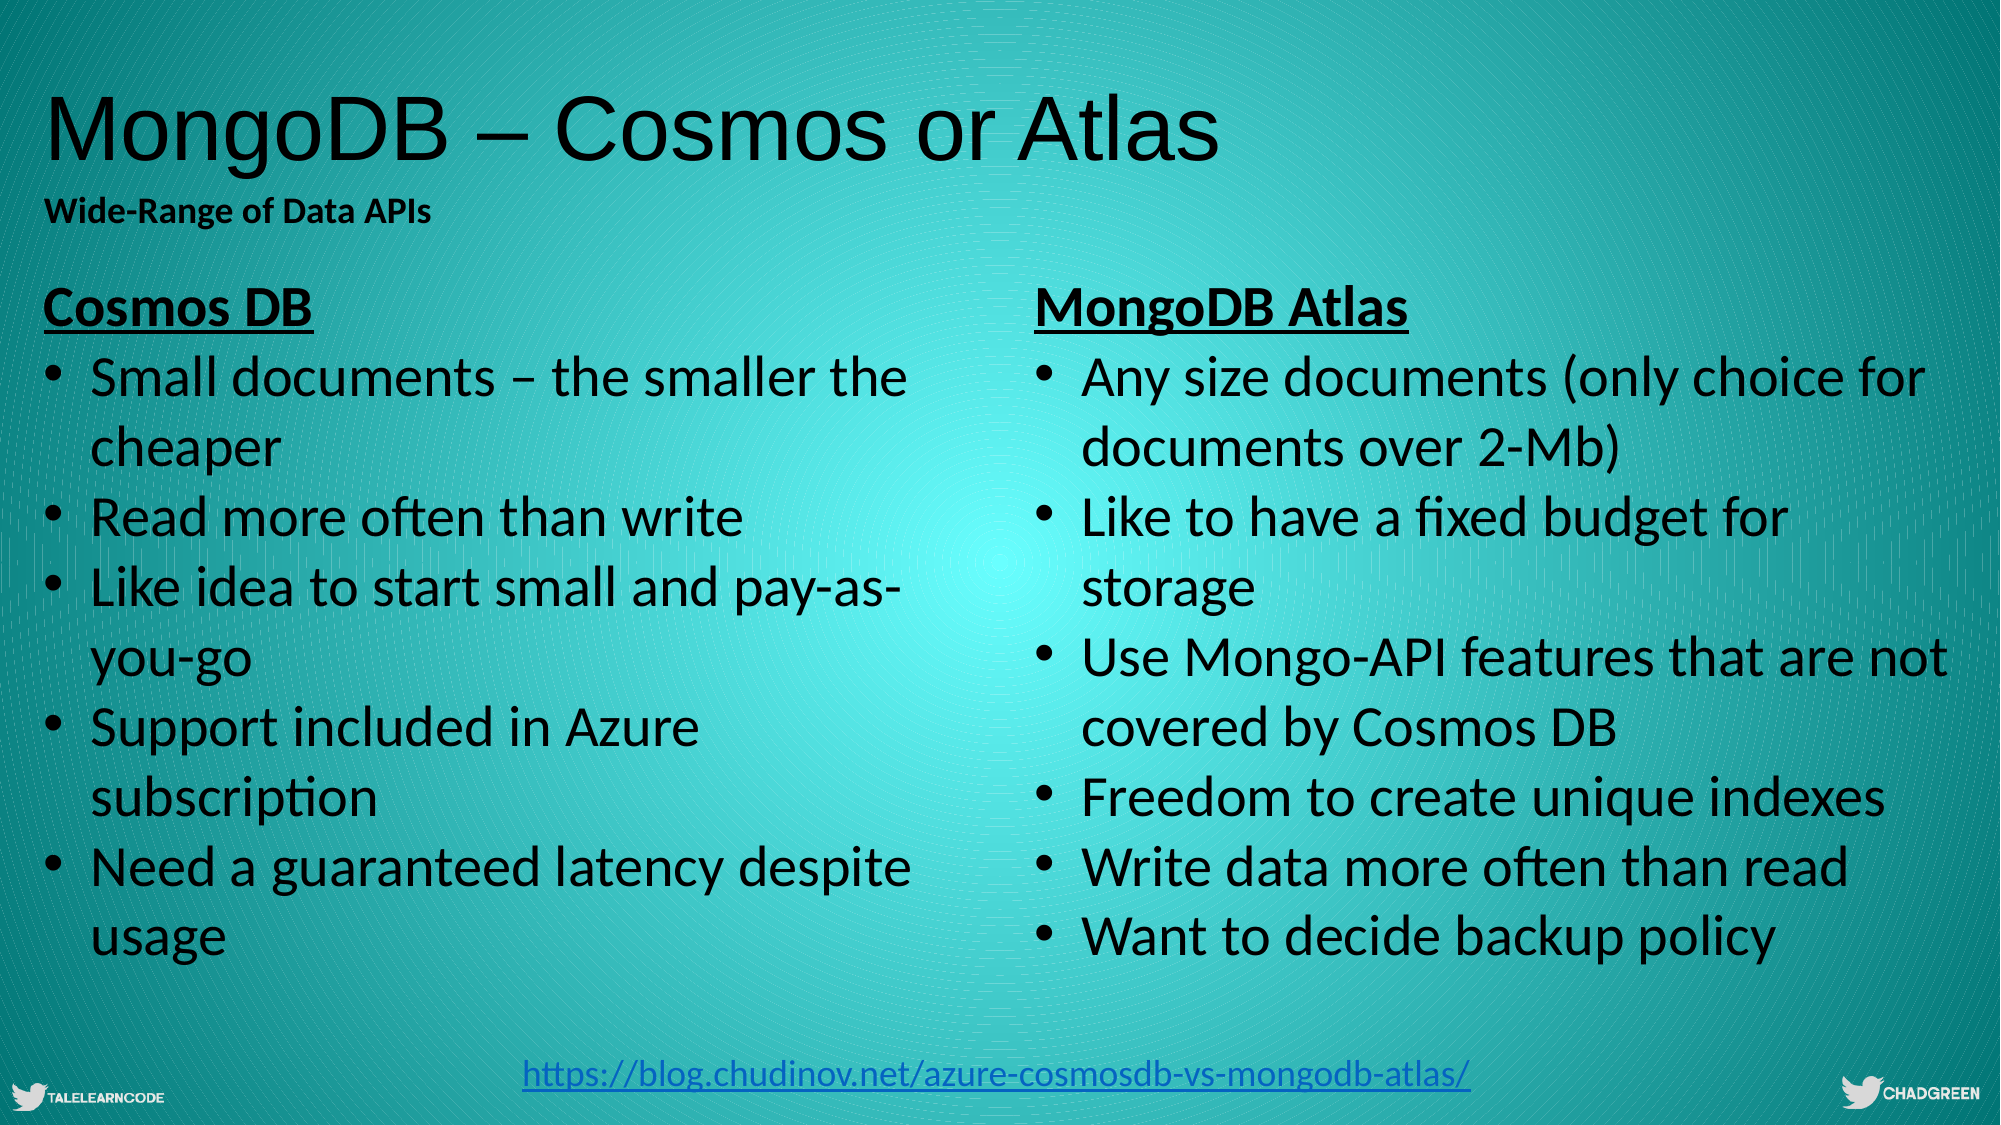

# MongoDB – Cosmos or Atlas
Wide-Range of Data APIs
Cosmos DB
Small documents – the smaller the cheaper
Read more often than write
Like idea to start small and pay-as-you-go
Support included in Azure subscription
Need a guaranteed latency despite usage
MongoDB Atlas
Any size documents (only choice for documents over 2-Mb)
Like to have a fixed budget for storage
Use Mongo-API features that are not covered by Cosmos DB
Freedom to create unique indexes
Write data more often than read
Want to decide backup policy
https://blog.chudinov.net/azure-cosmosdb-vs-mongodb-atlas/